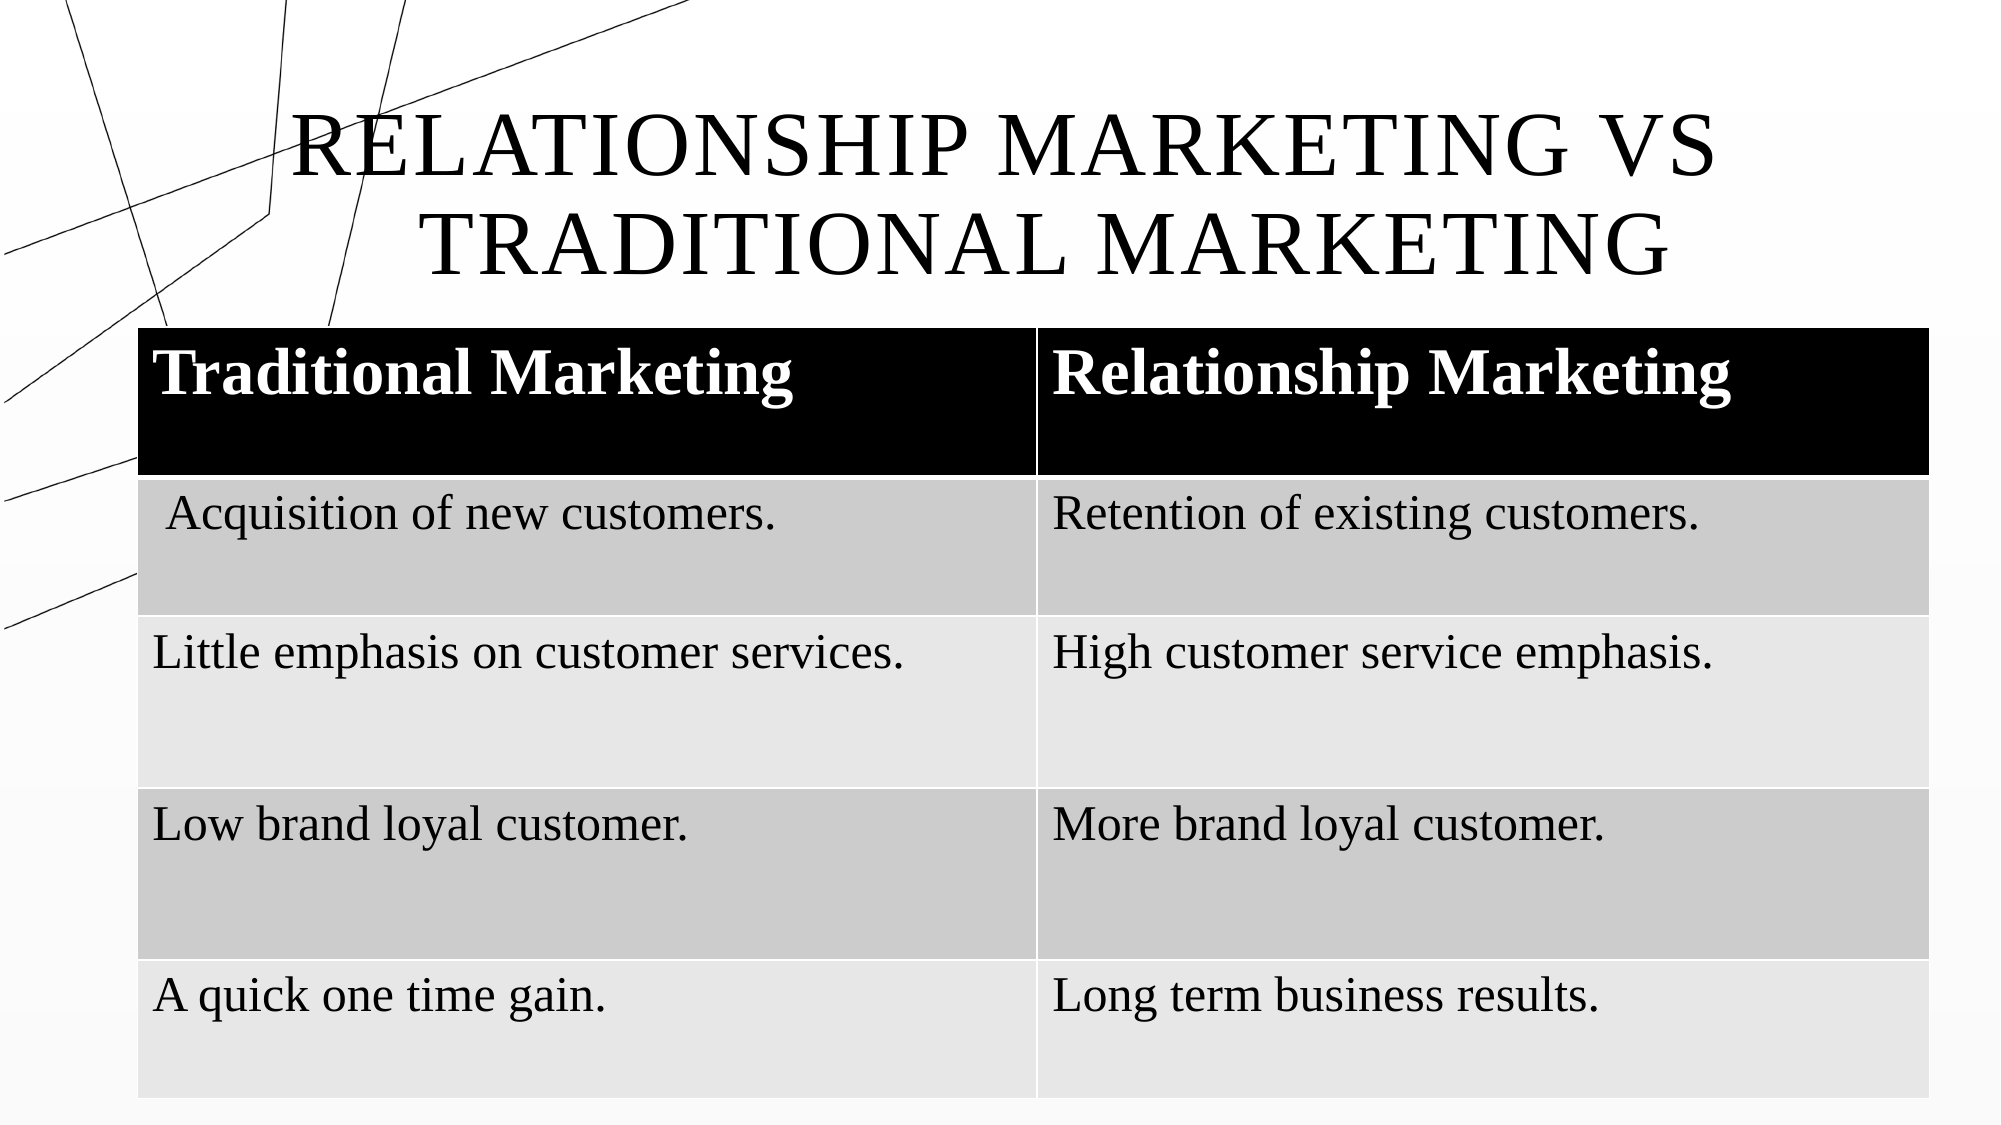

# Relationship MARKETING vs    traditional marketing
| Traditional Marketing | Relationship Marketing |
| --- | --- |
| Acquisition of new customers. | Retention of existing customers. |
| Little emphasis on customer services. | High customer service emphasis. |
| Low brand loyal customer. | More brand loyal customer. |
| A quick one time gain. | Long term business results. |
.
10